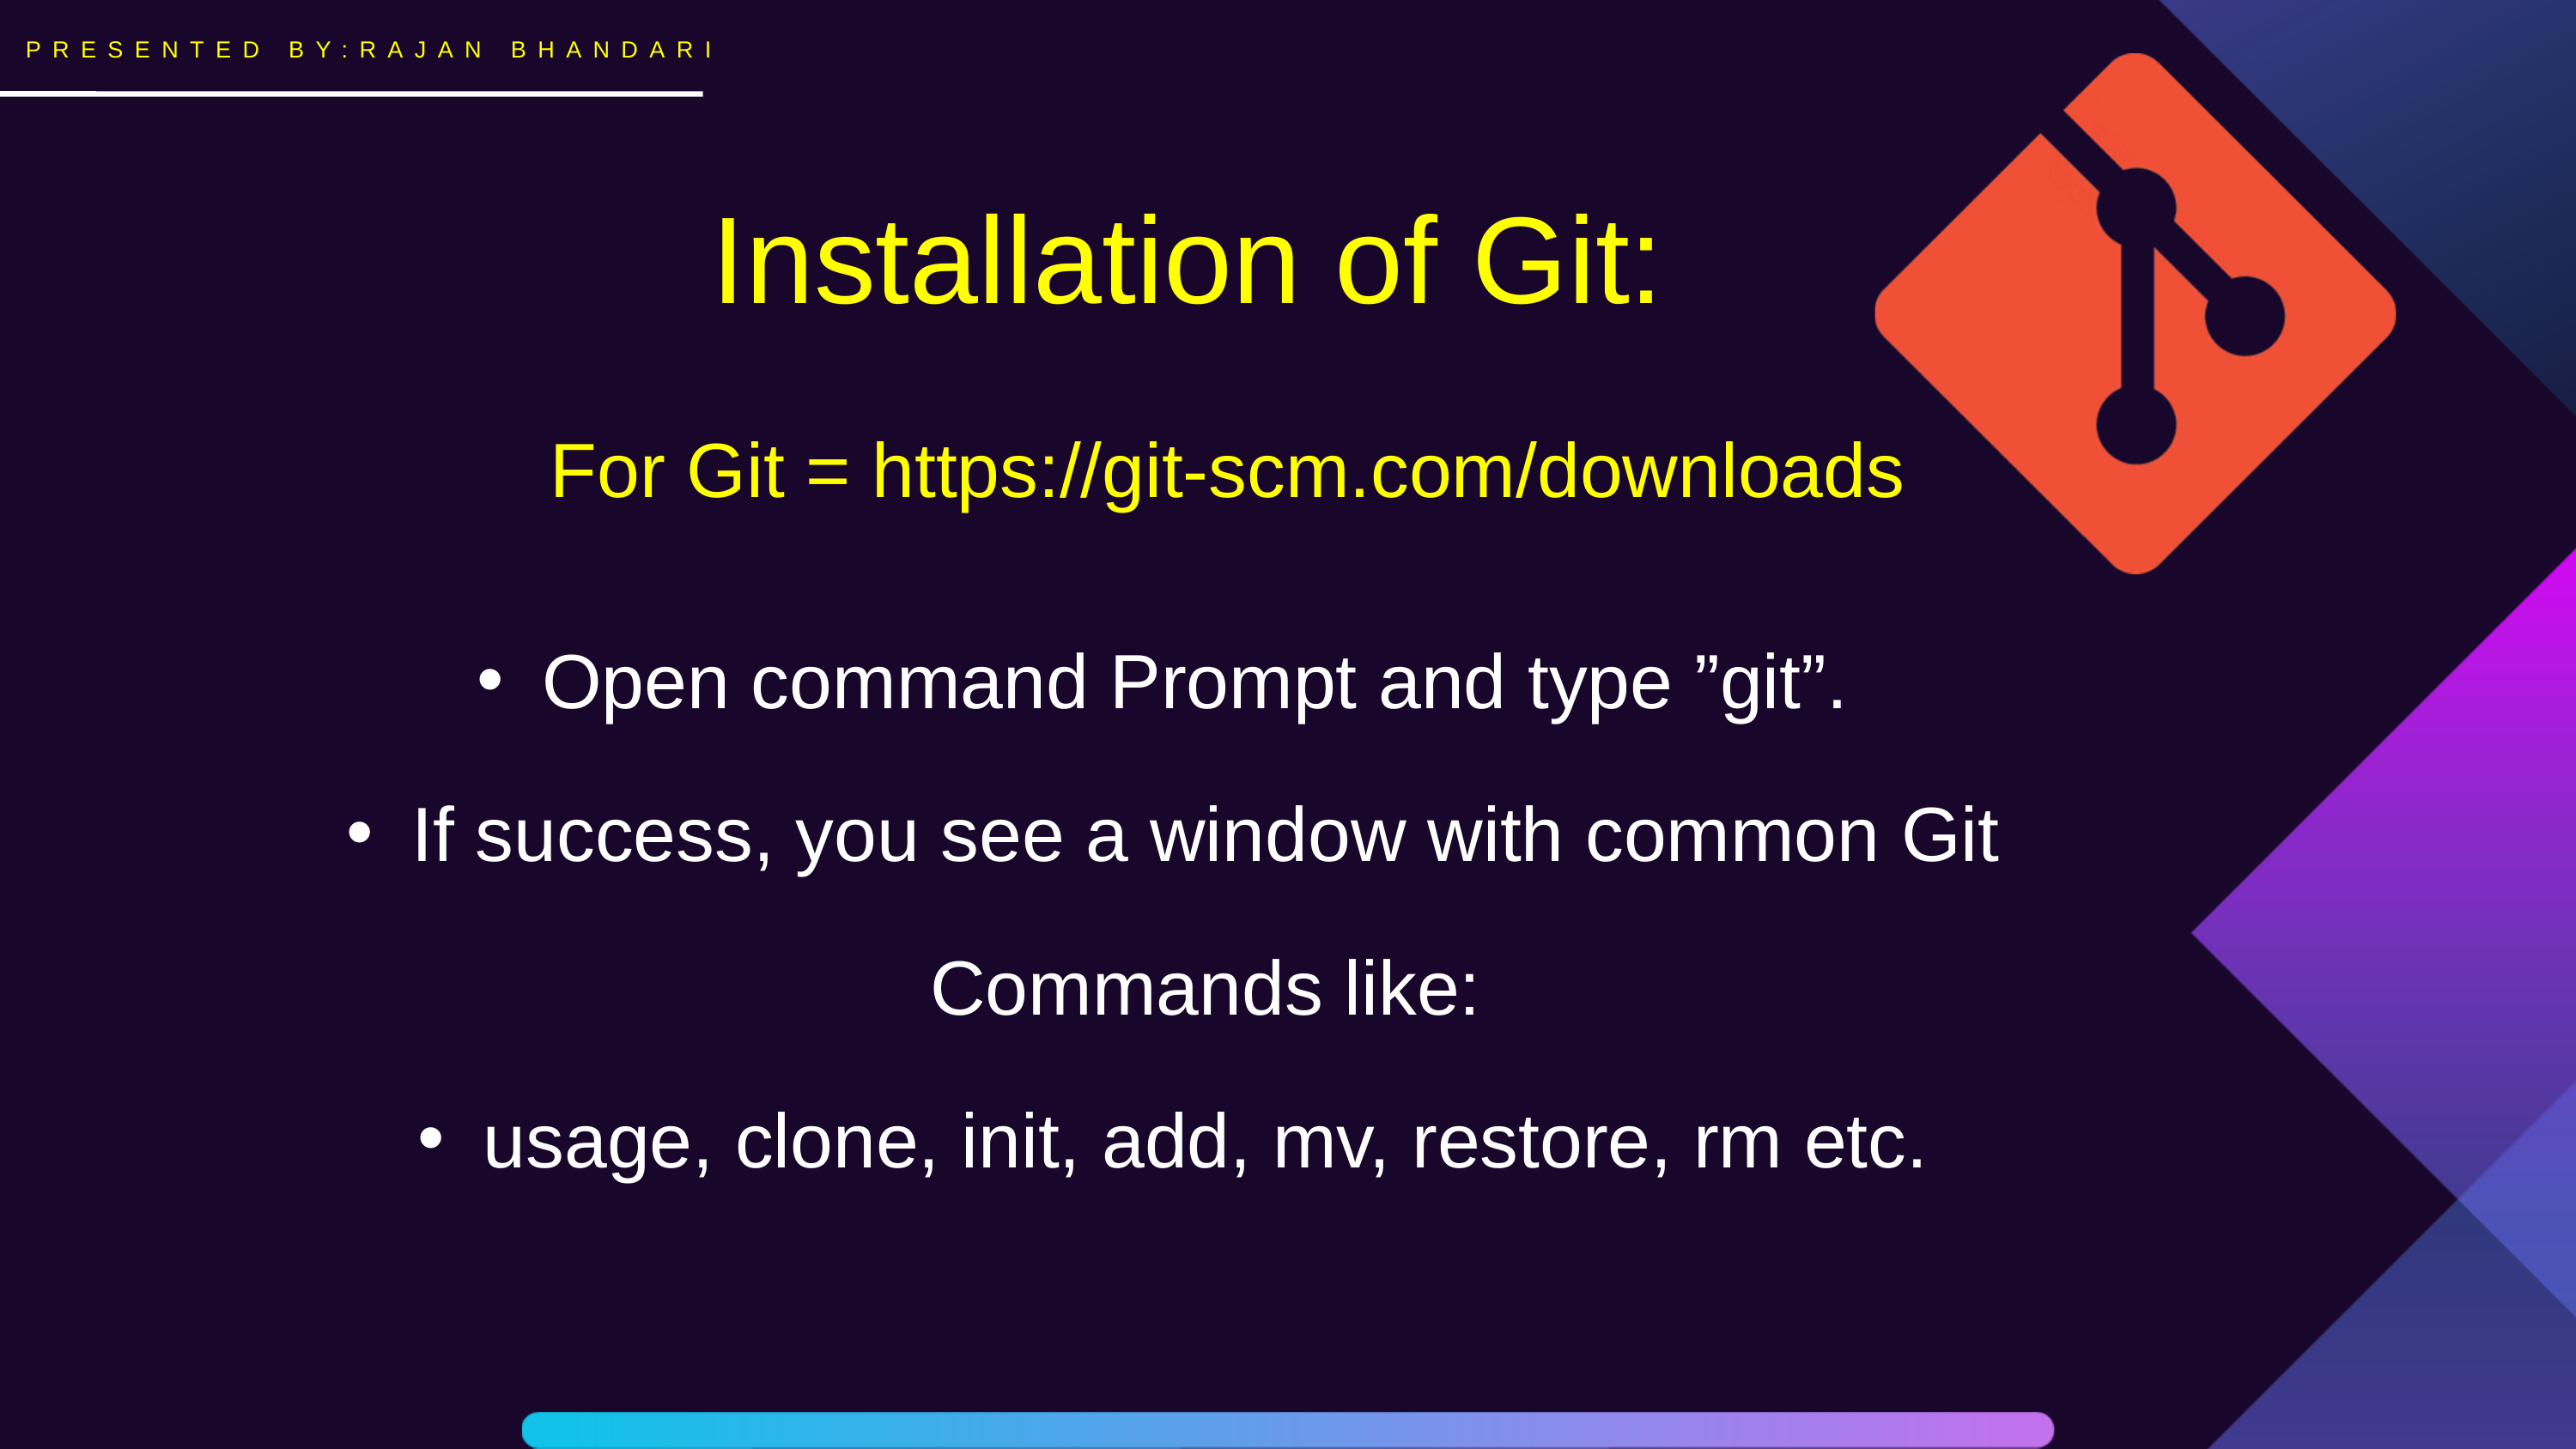

PRESENTED BY:RAJAN BHANDARI

Installation of Git:
For Git = https://git-scm.com/downloads
Open command Prompt and type ”git”.
If success, you see a window with common Git Commands like:
usage, clone, init, add, mv, restore, rm etc.